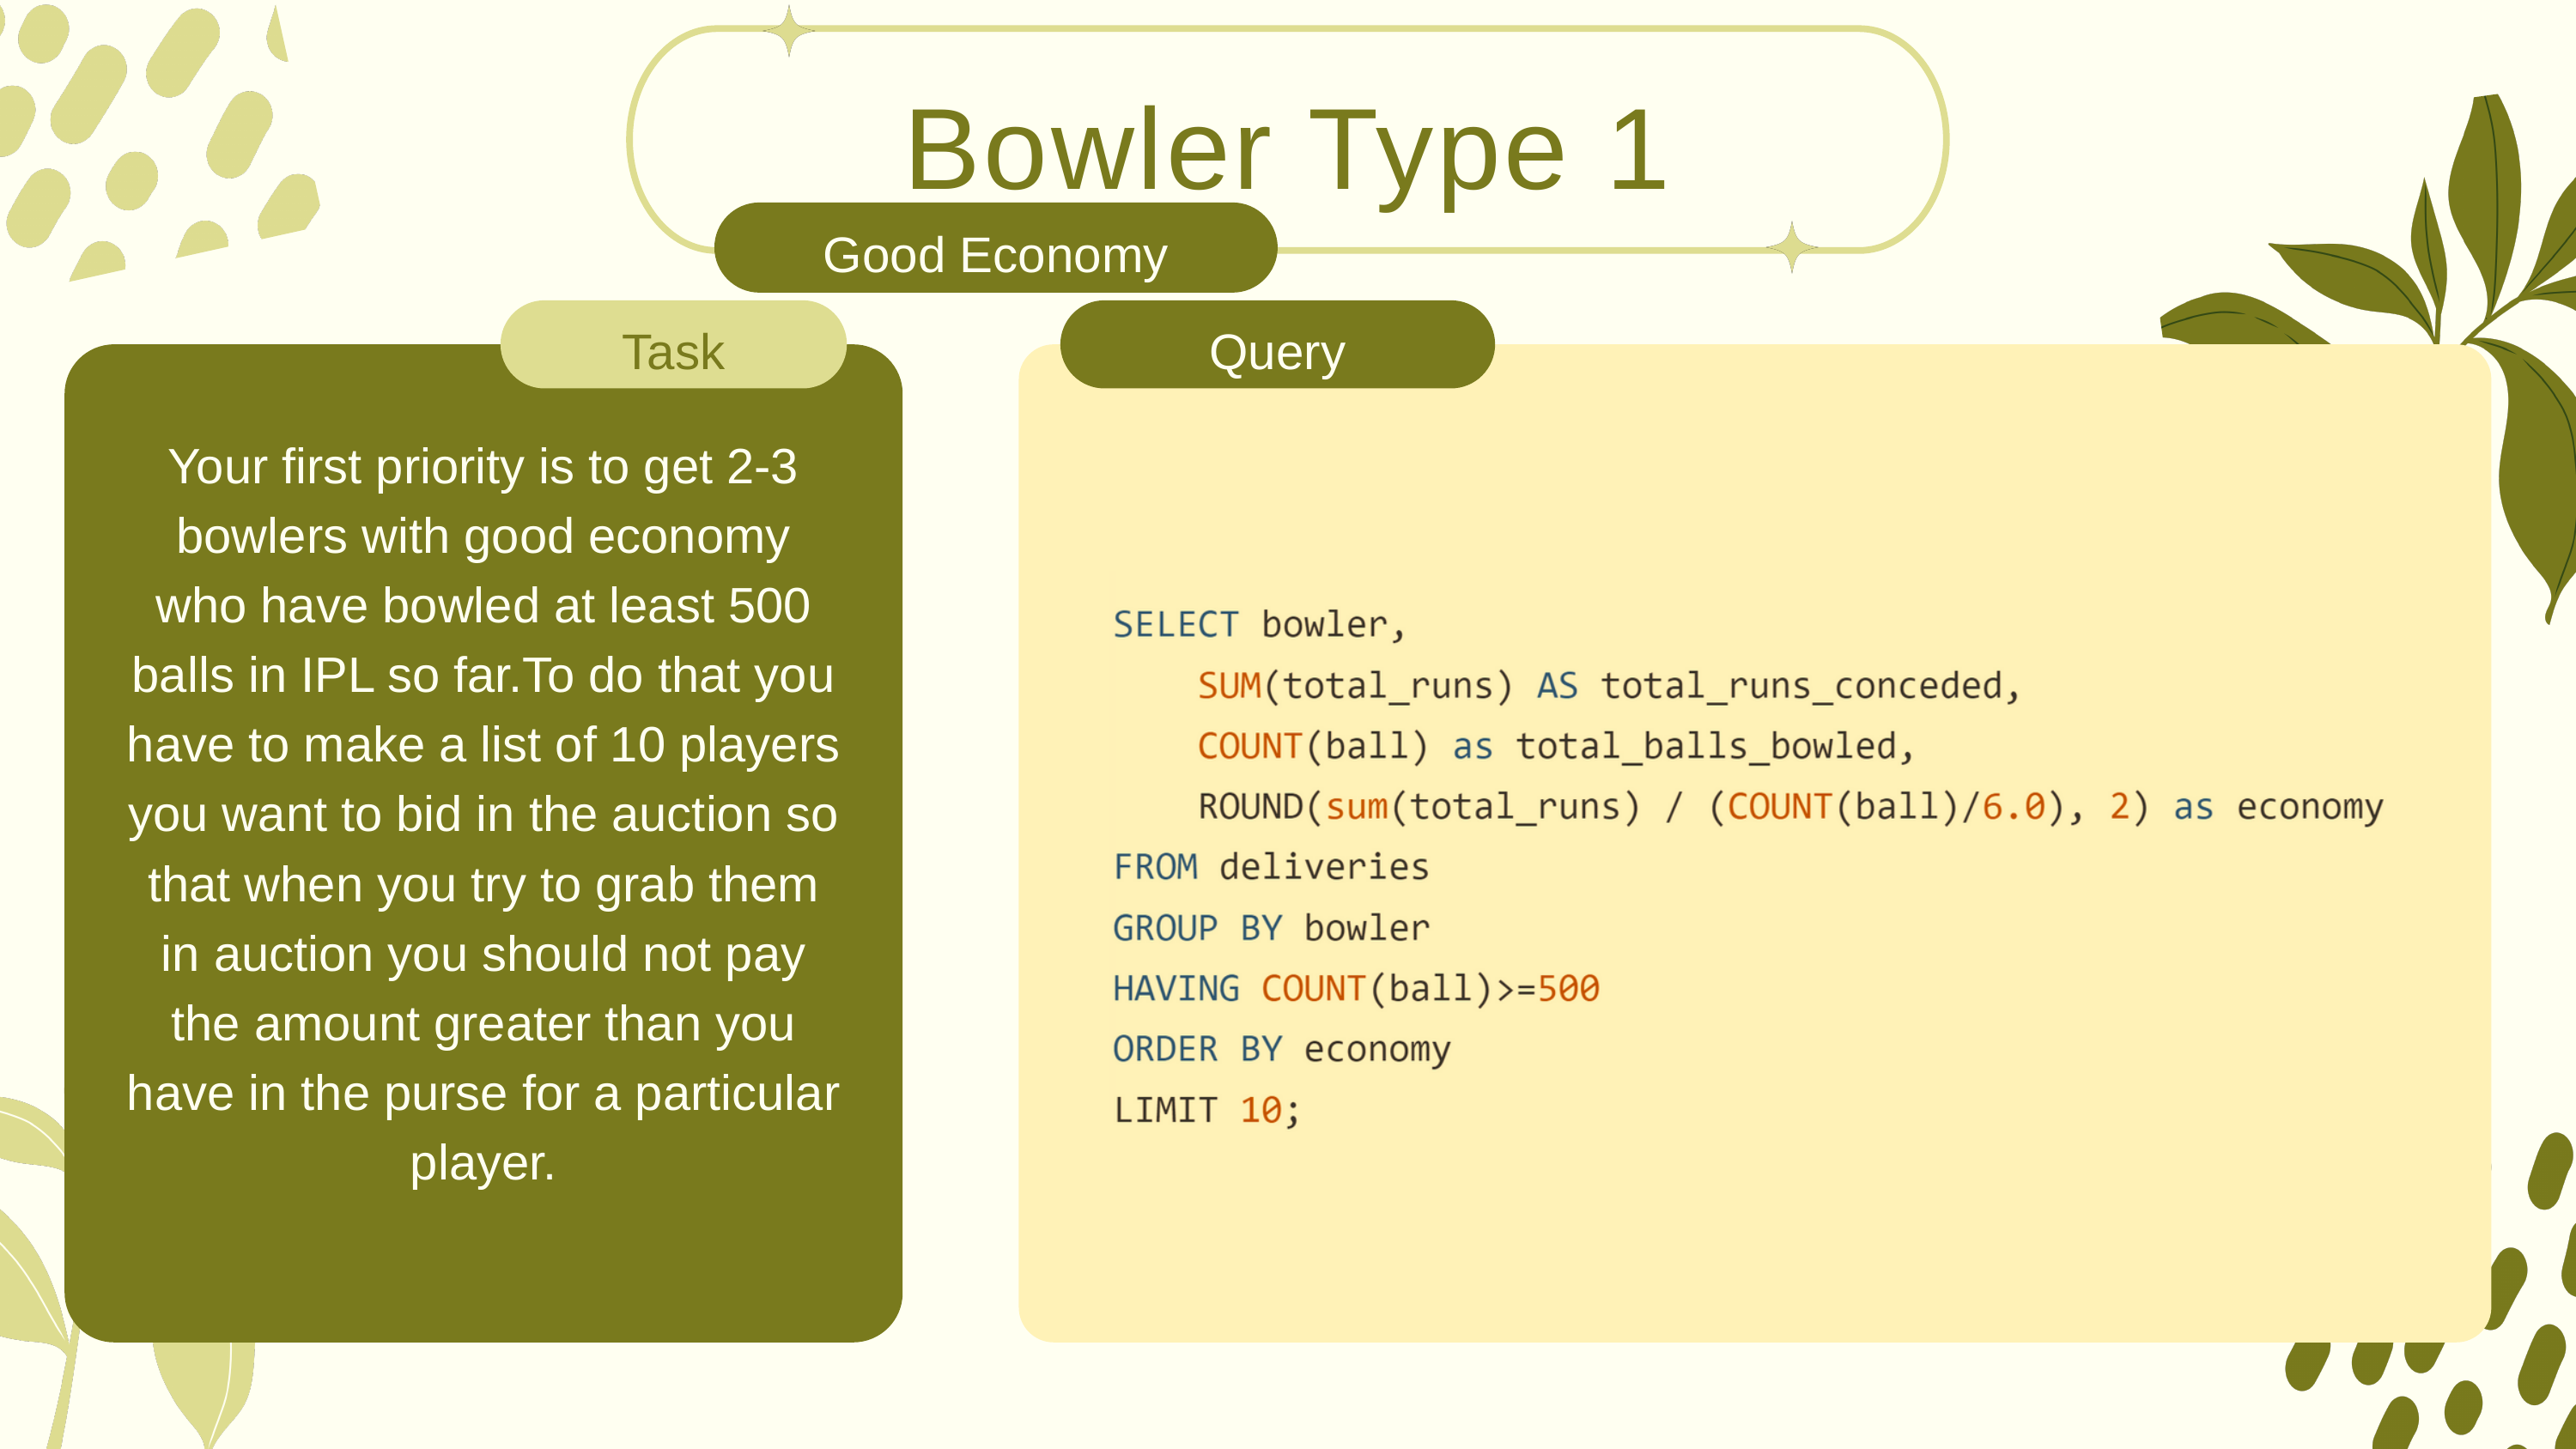

Bowler Type 1

Good Economy

Task

Query

Your first priority is to get 2-3 bowlers with good economy who have bowled at least 500 balls in IPL so far.To do that you have to make a list of 10 players you want to bid in the auction so that when you try to grab them in auction you should not pay the amount greater than you have in the purse for a particular player.